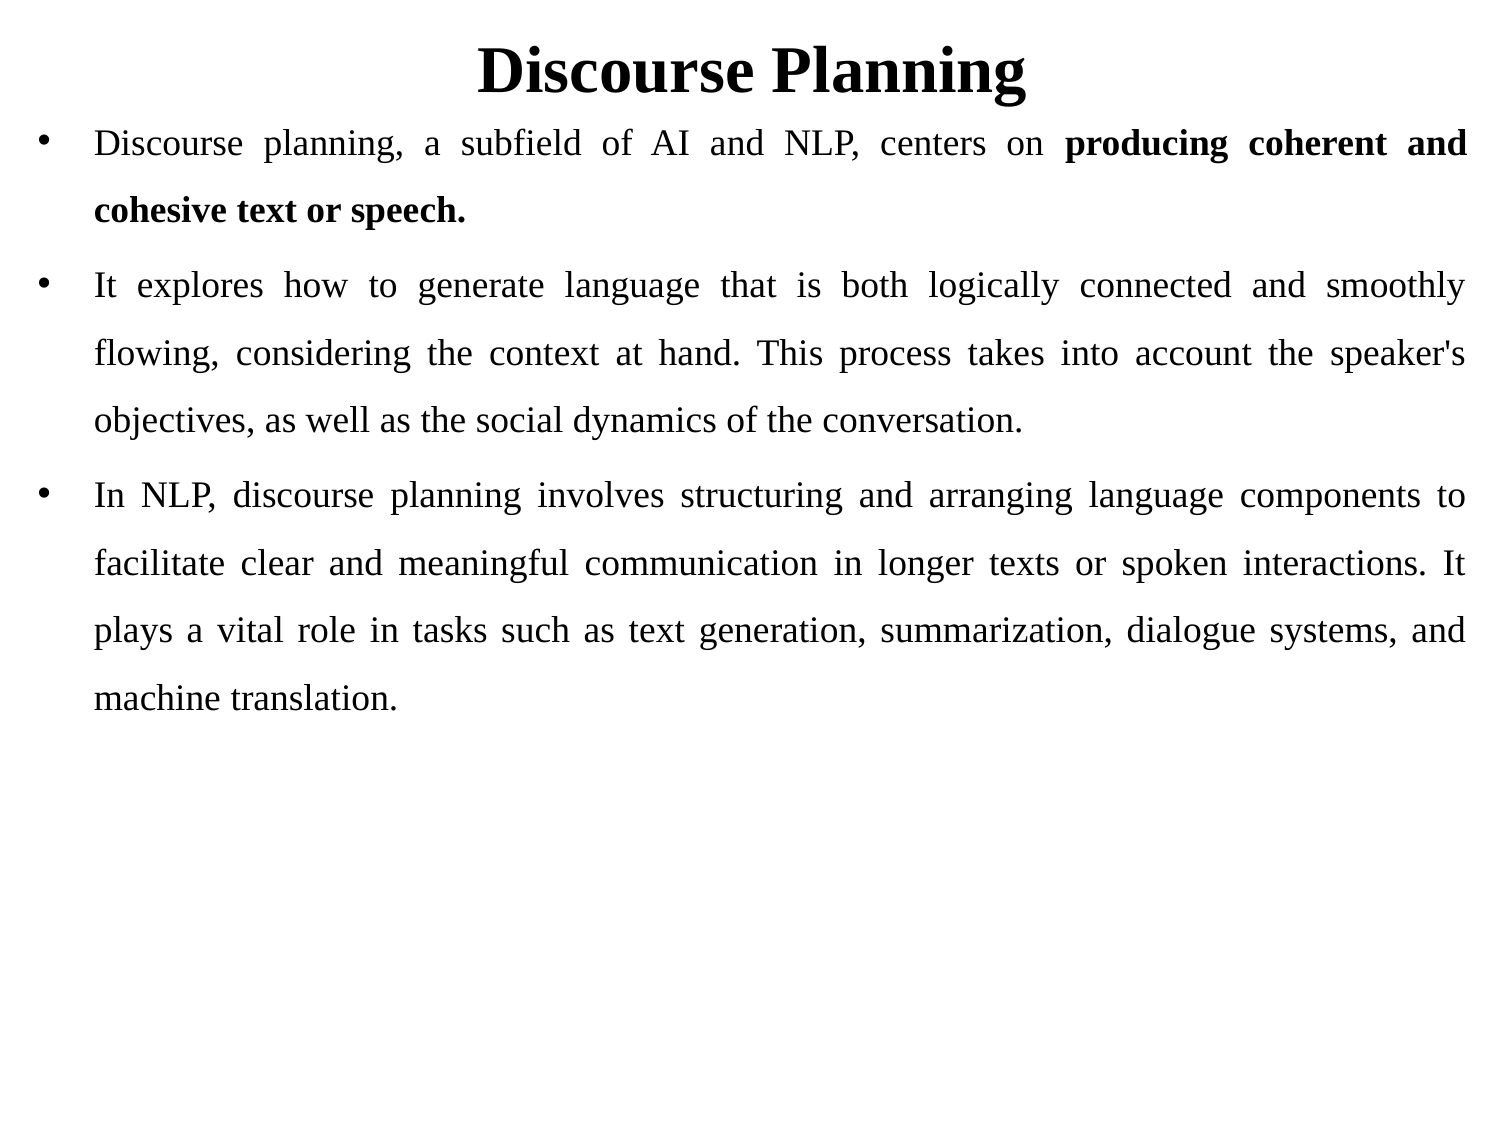

# Discourse Planning
Discourse planning, a subfield of AI and NLP, centers on producing coherent and cohesive text or speech.
It explores how to generate language that is both logically connected and smoothly flowing, considering the context at hand. This process takes into account the speaker's objectives, as well as the social dynamics of the conversation.
In NLP, discourse planning involves structuring and arranging language components to facilitate clear and meaningful communication in longer texts or spoken interactions. It plays a vital role in tasks such as text generation, summarization, dialogue systems, and machine translation.